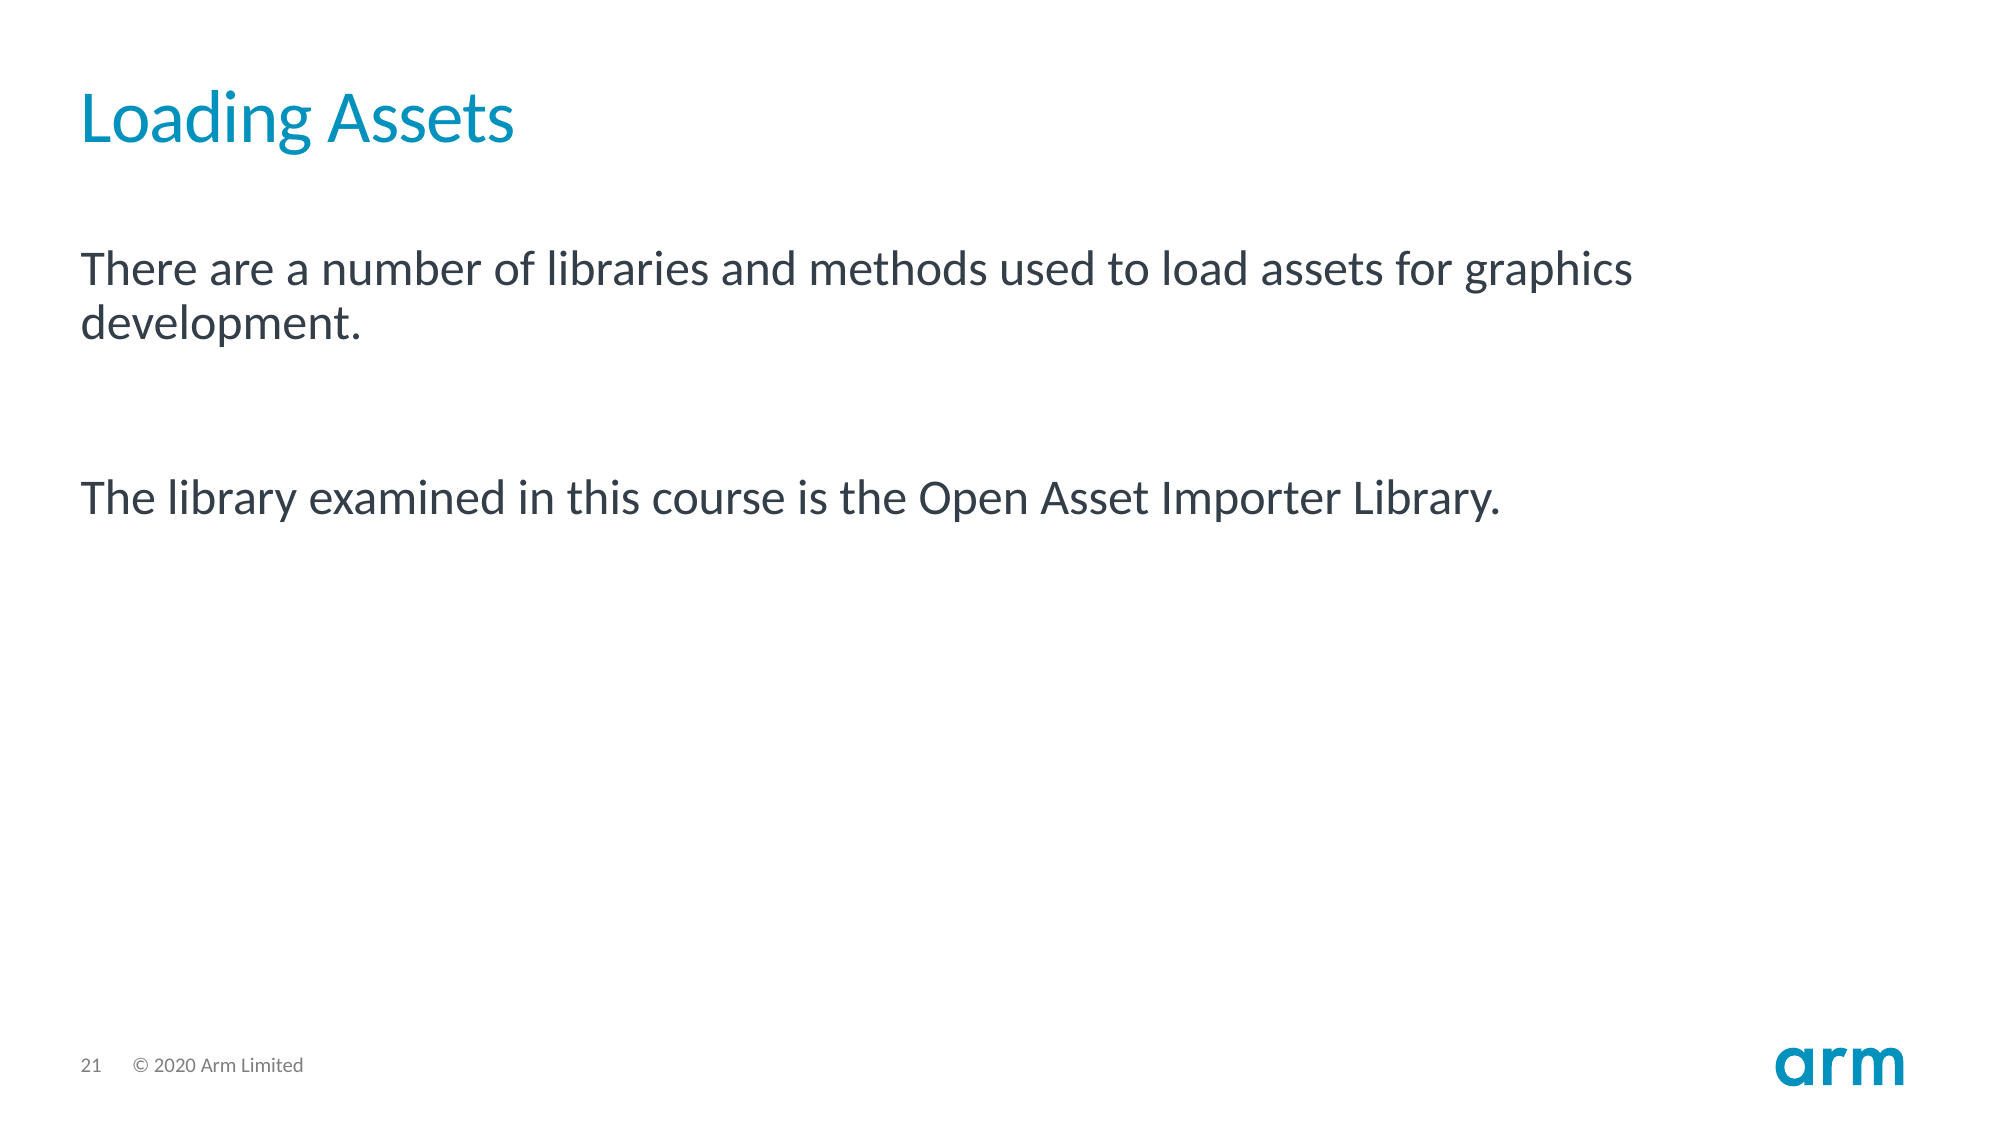

# Loading Assets
There are a number of libraries and methods used to load assets for graphics development.

The library examined in this course is the Open Asset Importer Library.